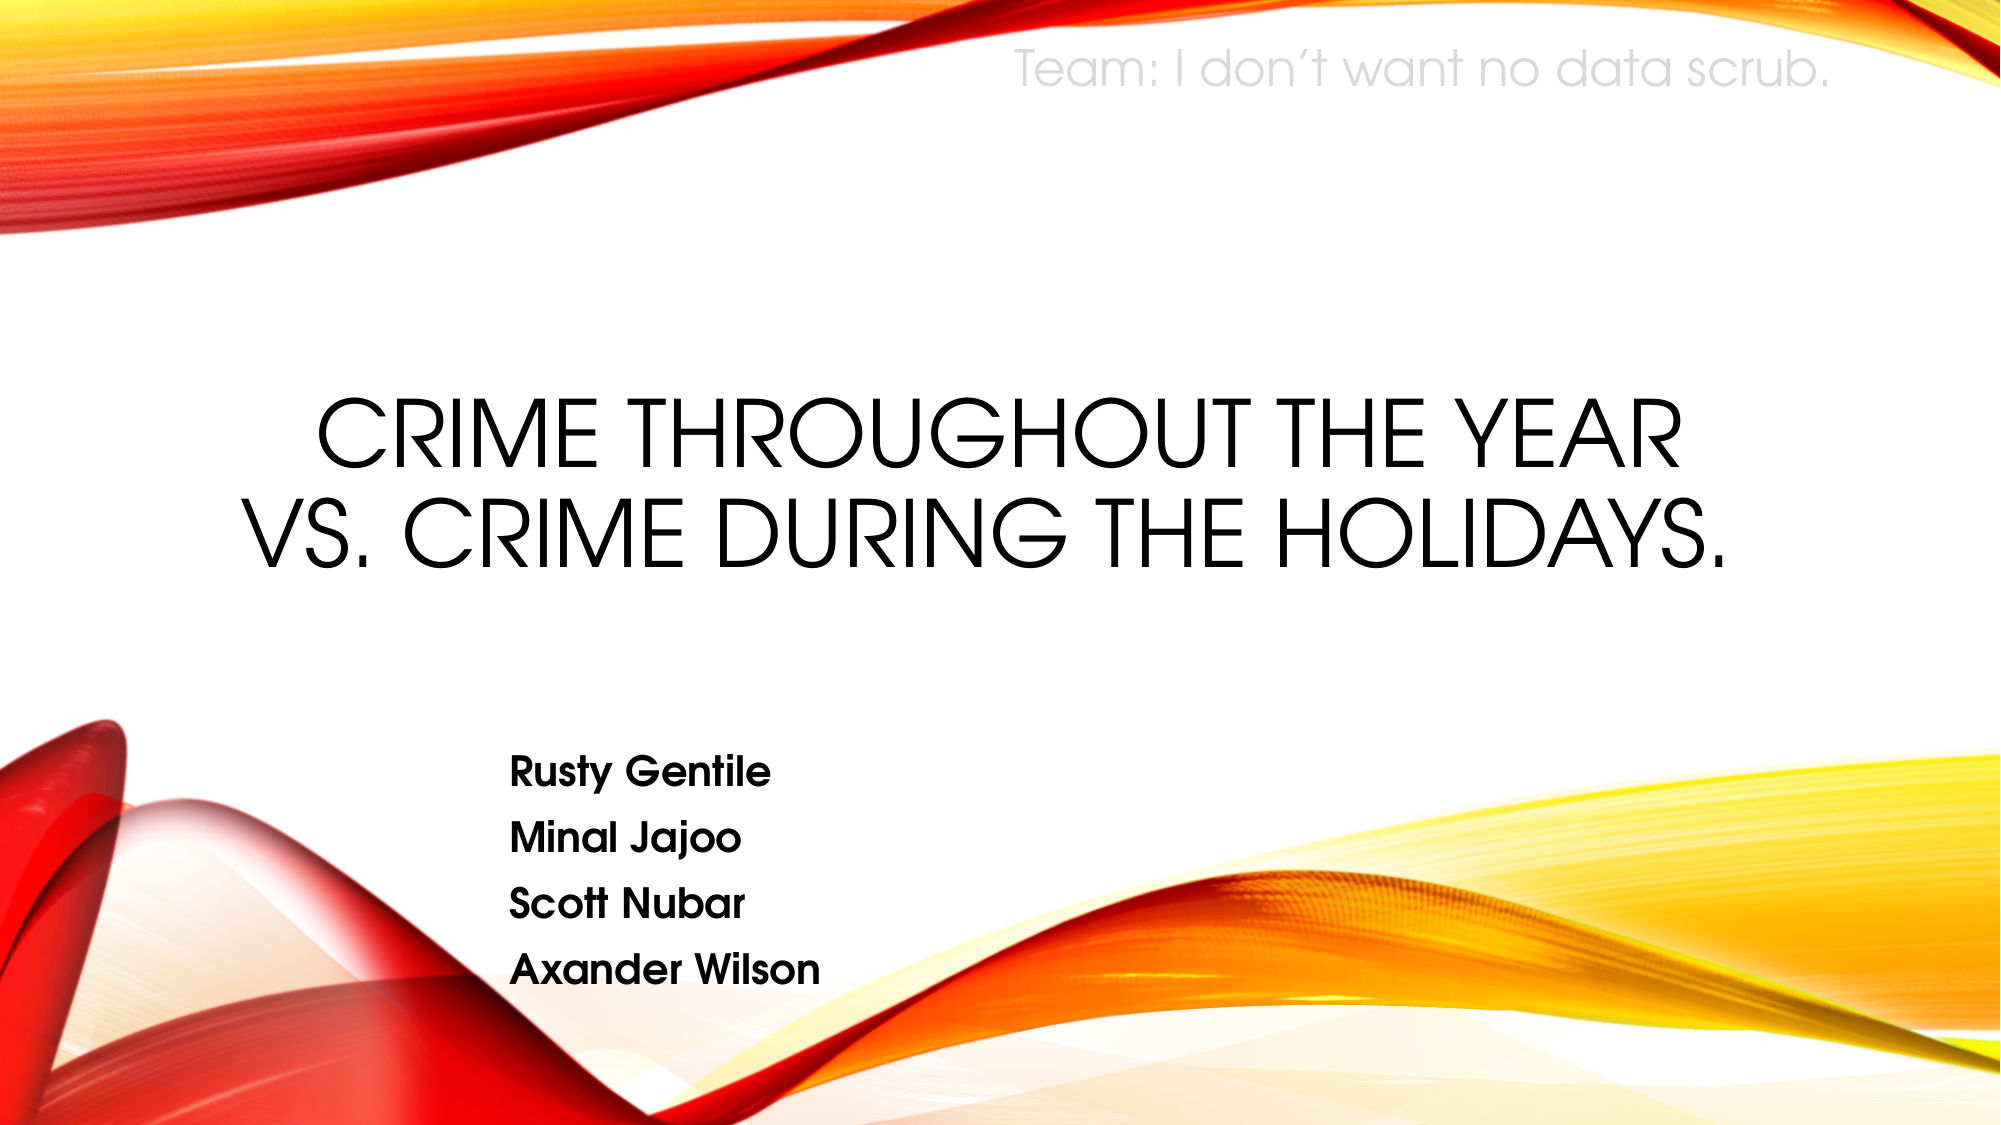

Team: I don’t want no data scrub.
# Crime throughout the year vs. crime during the holidays.
Rusty Gentile
Minal Jajoo
Scott Nubar
Axander Wilson